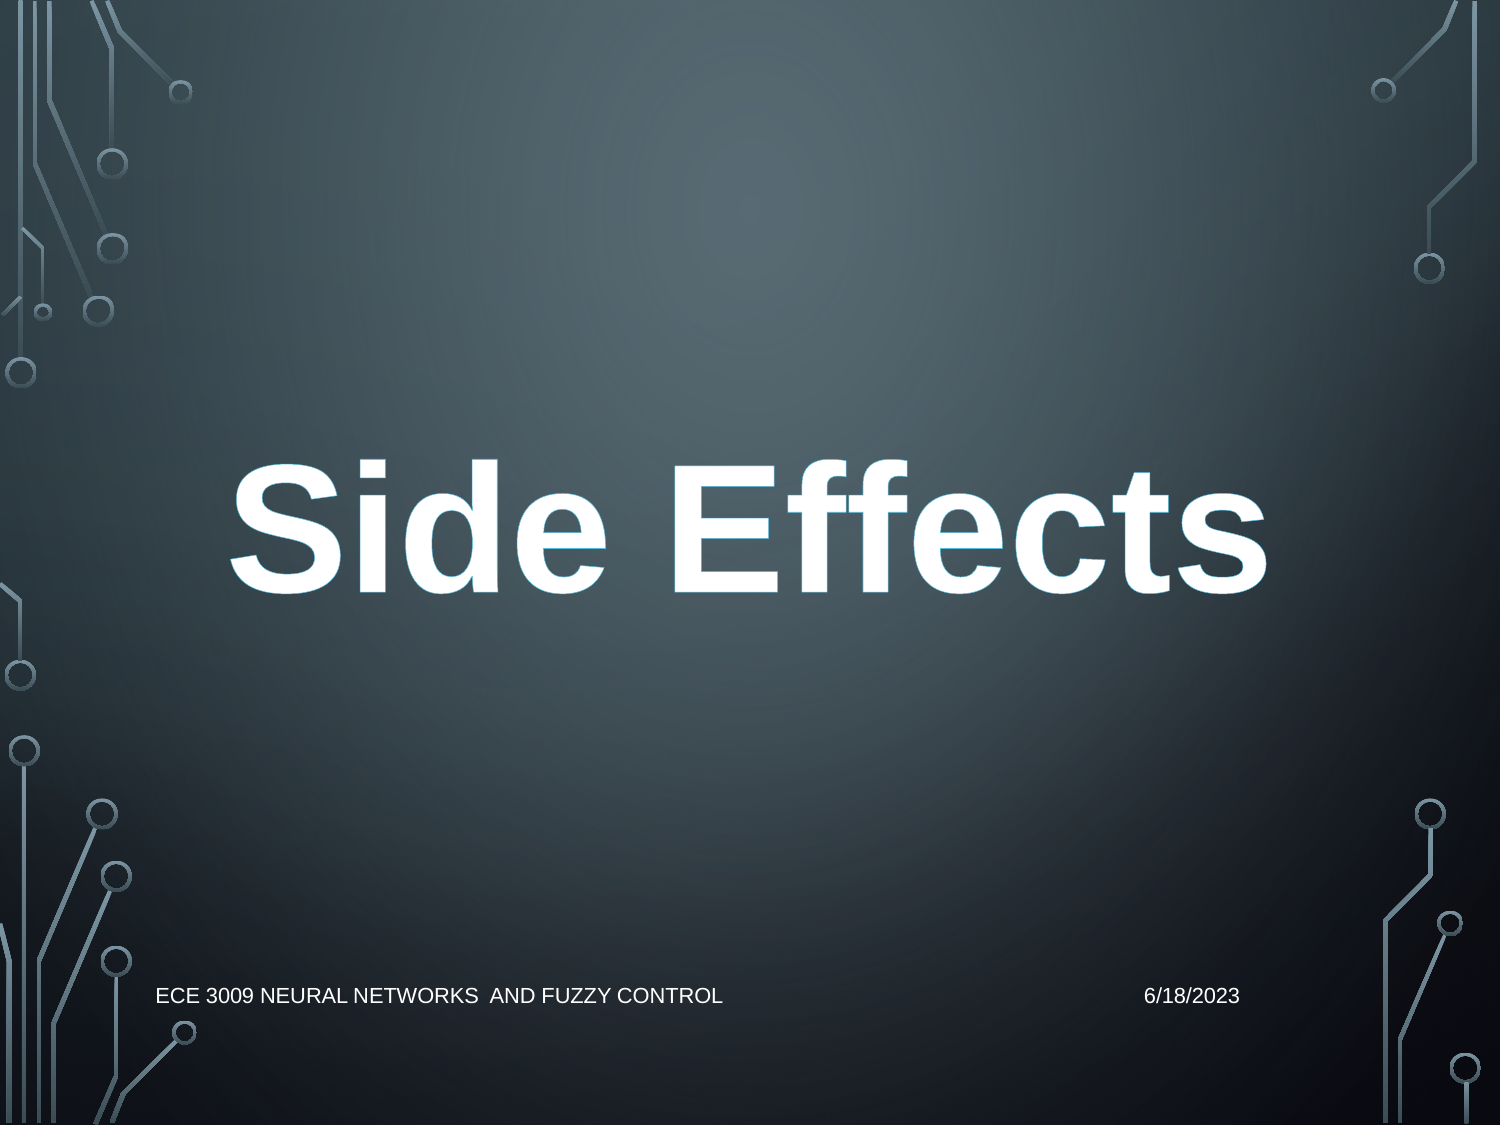

Side Effects
ECE 3009 NEURAL NETWORKS  AND FUZZY CONTROL
6/18/2023